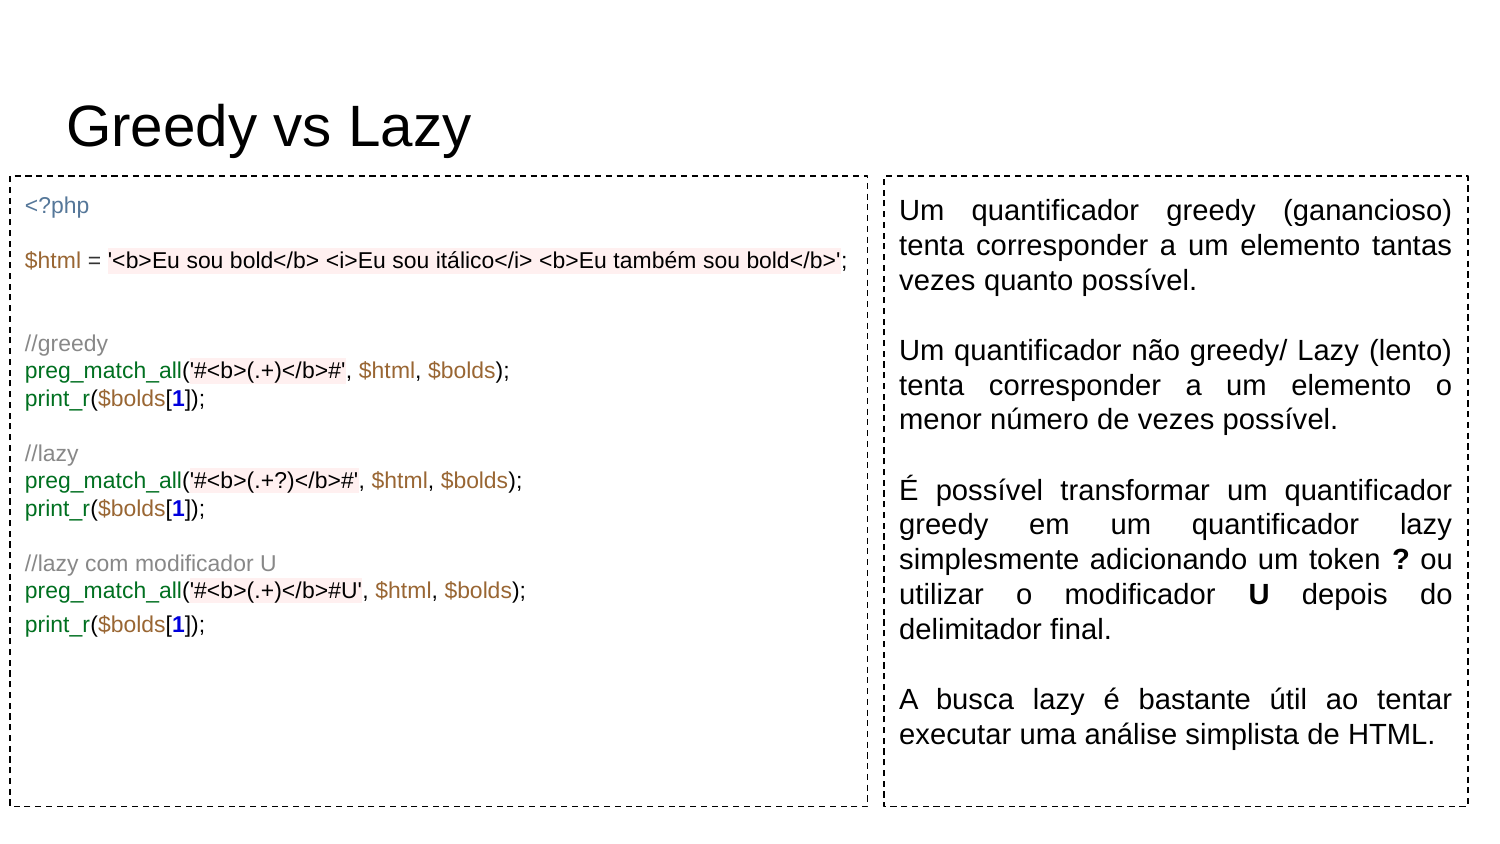

# Greedy vs Lazy
<?php

$html = '<b>Eu sou bold</b> <i>Eu sou itálico</i> <b>Eu também sou bold</b>';

//greedy
preg_match_all('#<b>(.+)</b>#', $html, $bolds);
print_r($bolds[1]);

//lazy
preg_match_all('#<b>(.+?)</b>#', $html, $bolds);
print_r($bolds[1]);

//lazy com modificador U
preg_match_all('#<b>(.+)</b>#U', $html, $bolds);
print_r($bolds[1]);
Um quantificador greedy (ganancioso) tenta corresponder a um elemento tantas vezes quanto possível.

Um quantificador não greedy/ Lazy (lento) tenta corresponder a um elemento o menor número de vezes possível.

É possível transformar um quantificador greedy em um quantificador lazy simplesmente adicionando um token ? ou utilizar o modificador U depois do delimitador final.

A busca lazy é bastante útil ao tentar executar uma análise simplista de HTML.